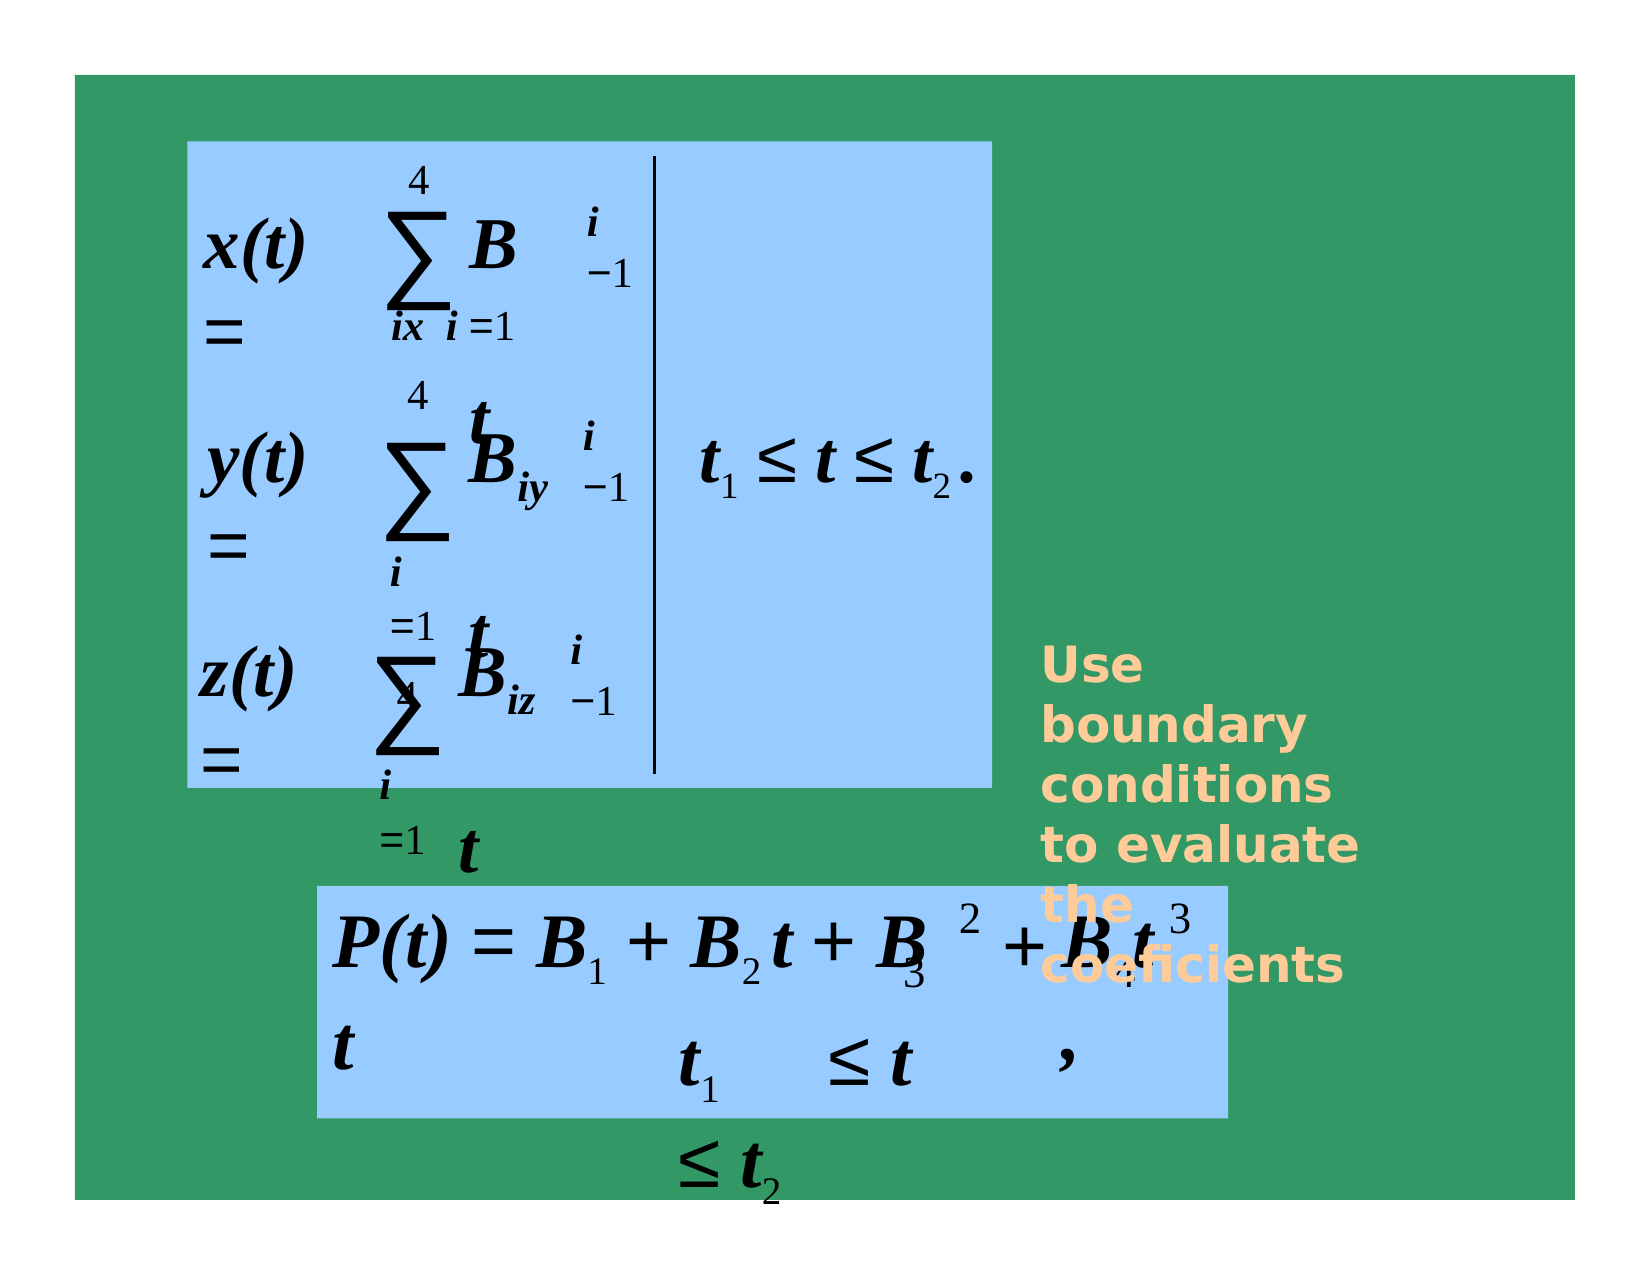

4
∑	ix  i =1
4
i −1
x(t) =
B	t
∑
i =1
4
i −1
y(t) =
B	t
t1  ≤ t ≤ t2 .
iy
∑
i =1
i −1
z(t) =
B	t
Use boundary  conditions
to evaluate the  coeficients
iz

2
3
P(t) = B1  + B2 t + B t
B t	,
3
4
t1	≤ t ≤ t2